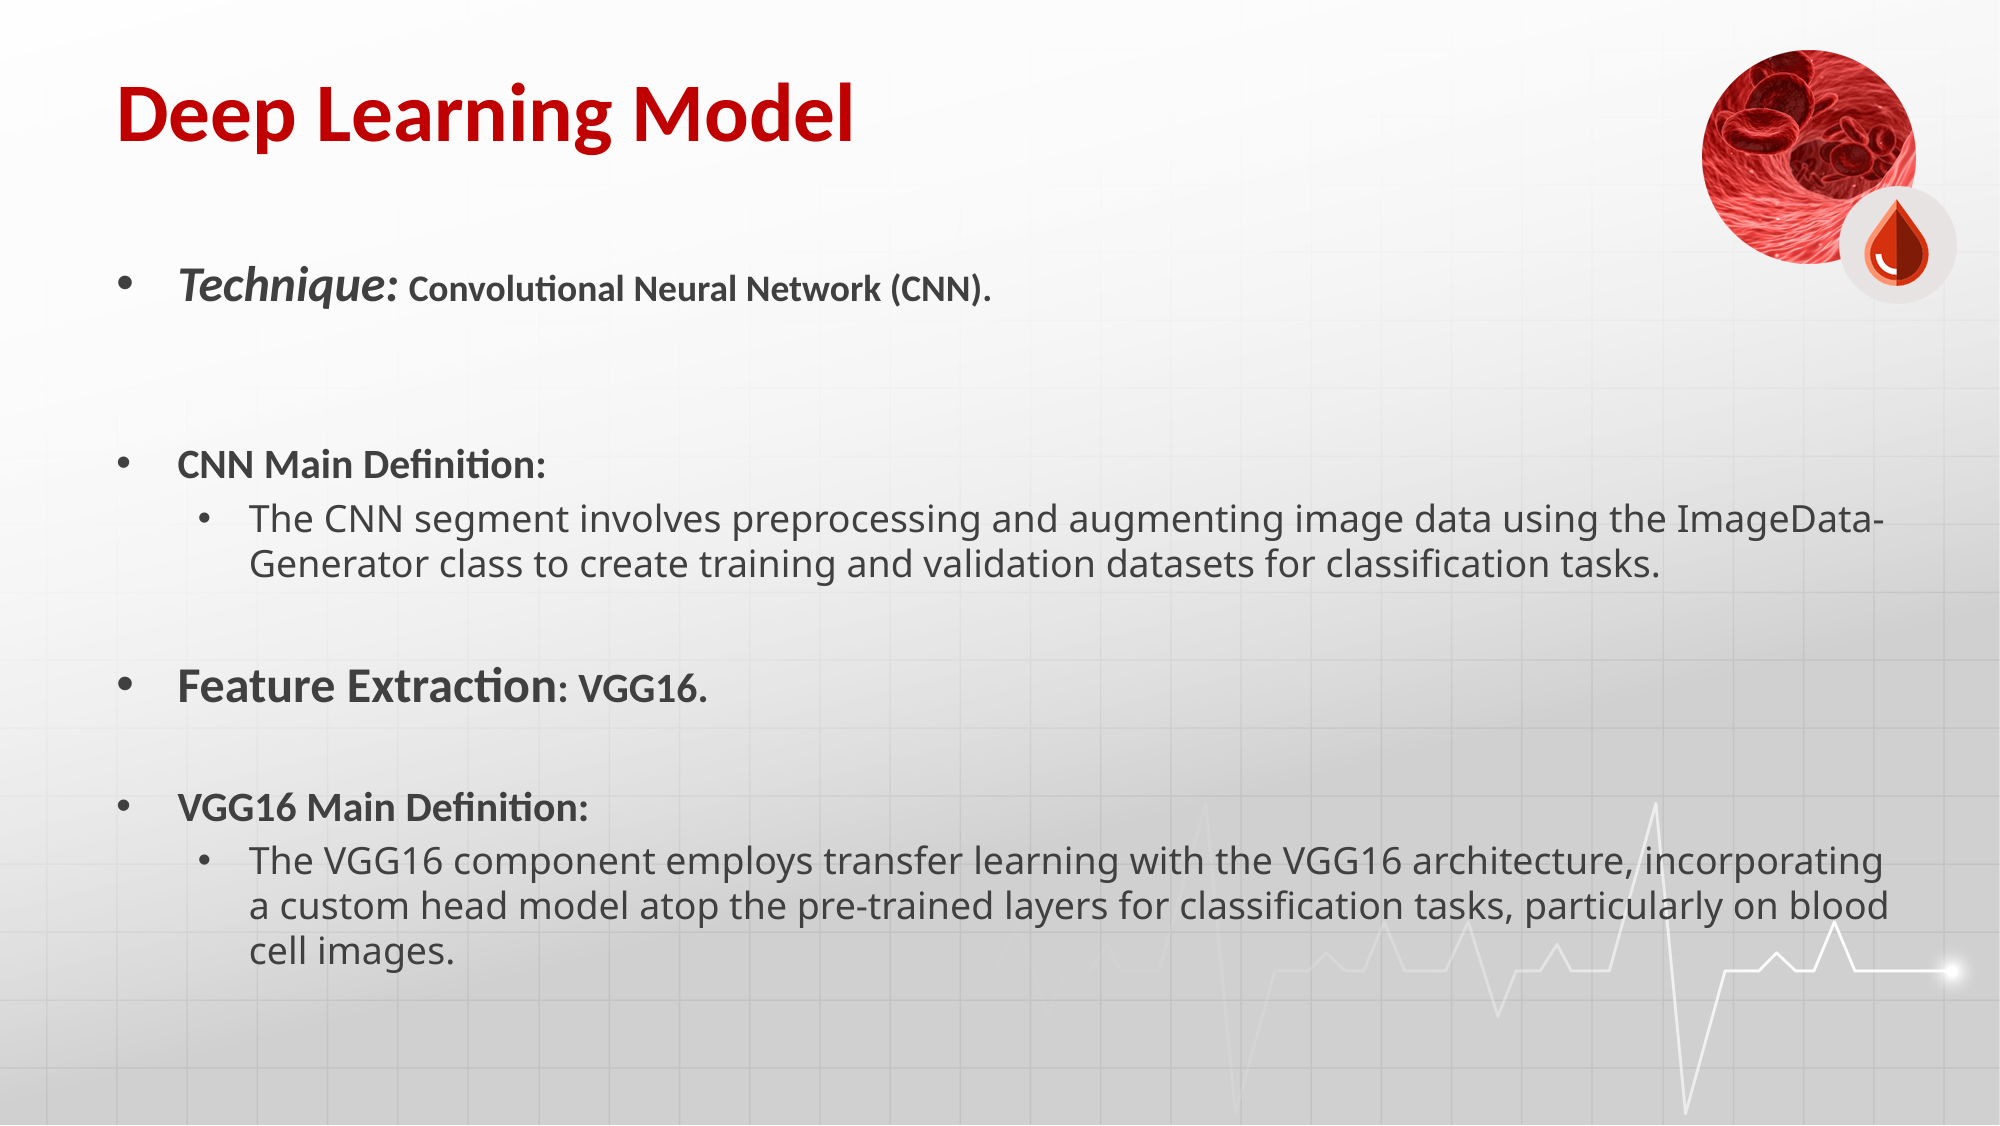

# Deep Learning Model
Technique: Convolutional Neural Network (CNN).

CNN Main Definition:
The CNN segment involves preprocessing and augmenting image data using the ImageData-Generator class to create training and validation datasets for classification tasks.

Feature Extraction: VGG16.

VGG16 Main Definition:
The VGG16 component employs transfer learning with the VGG16 architecture, incorporating a custom head model atop the pre-trained layers for classification tasks, particularly on blood cell images.